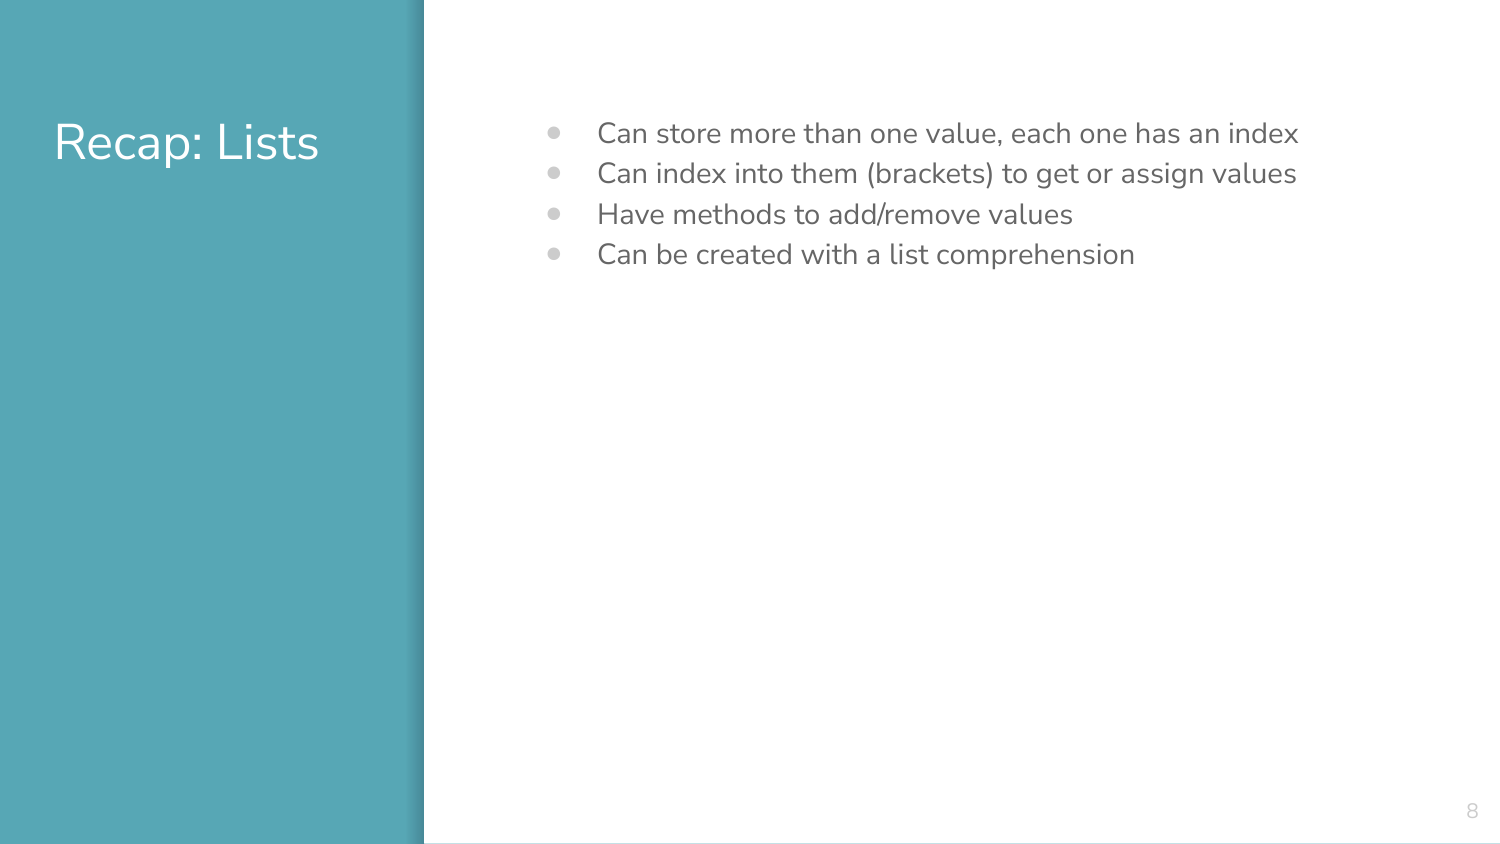

# Recap: Lists
Can store more than one value, each one has an index
Can index into them (brackets) to get or assign values
Have methods to add/remove values
Can be created with a list comprehension
8